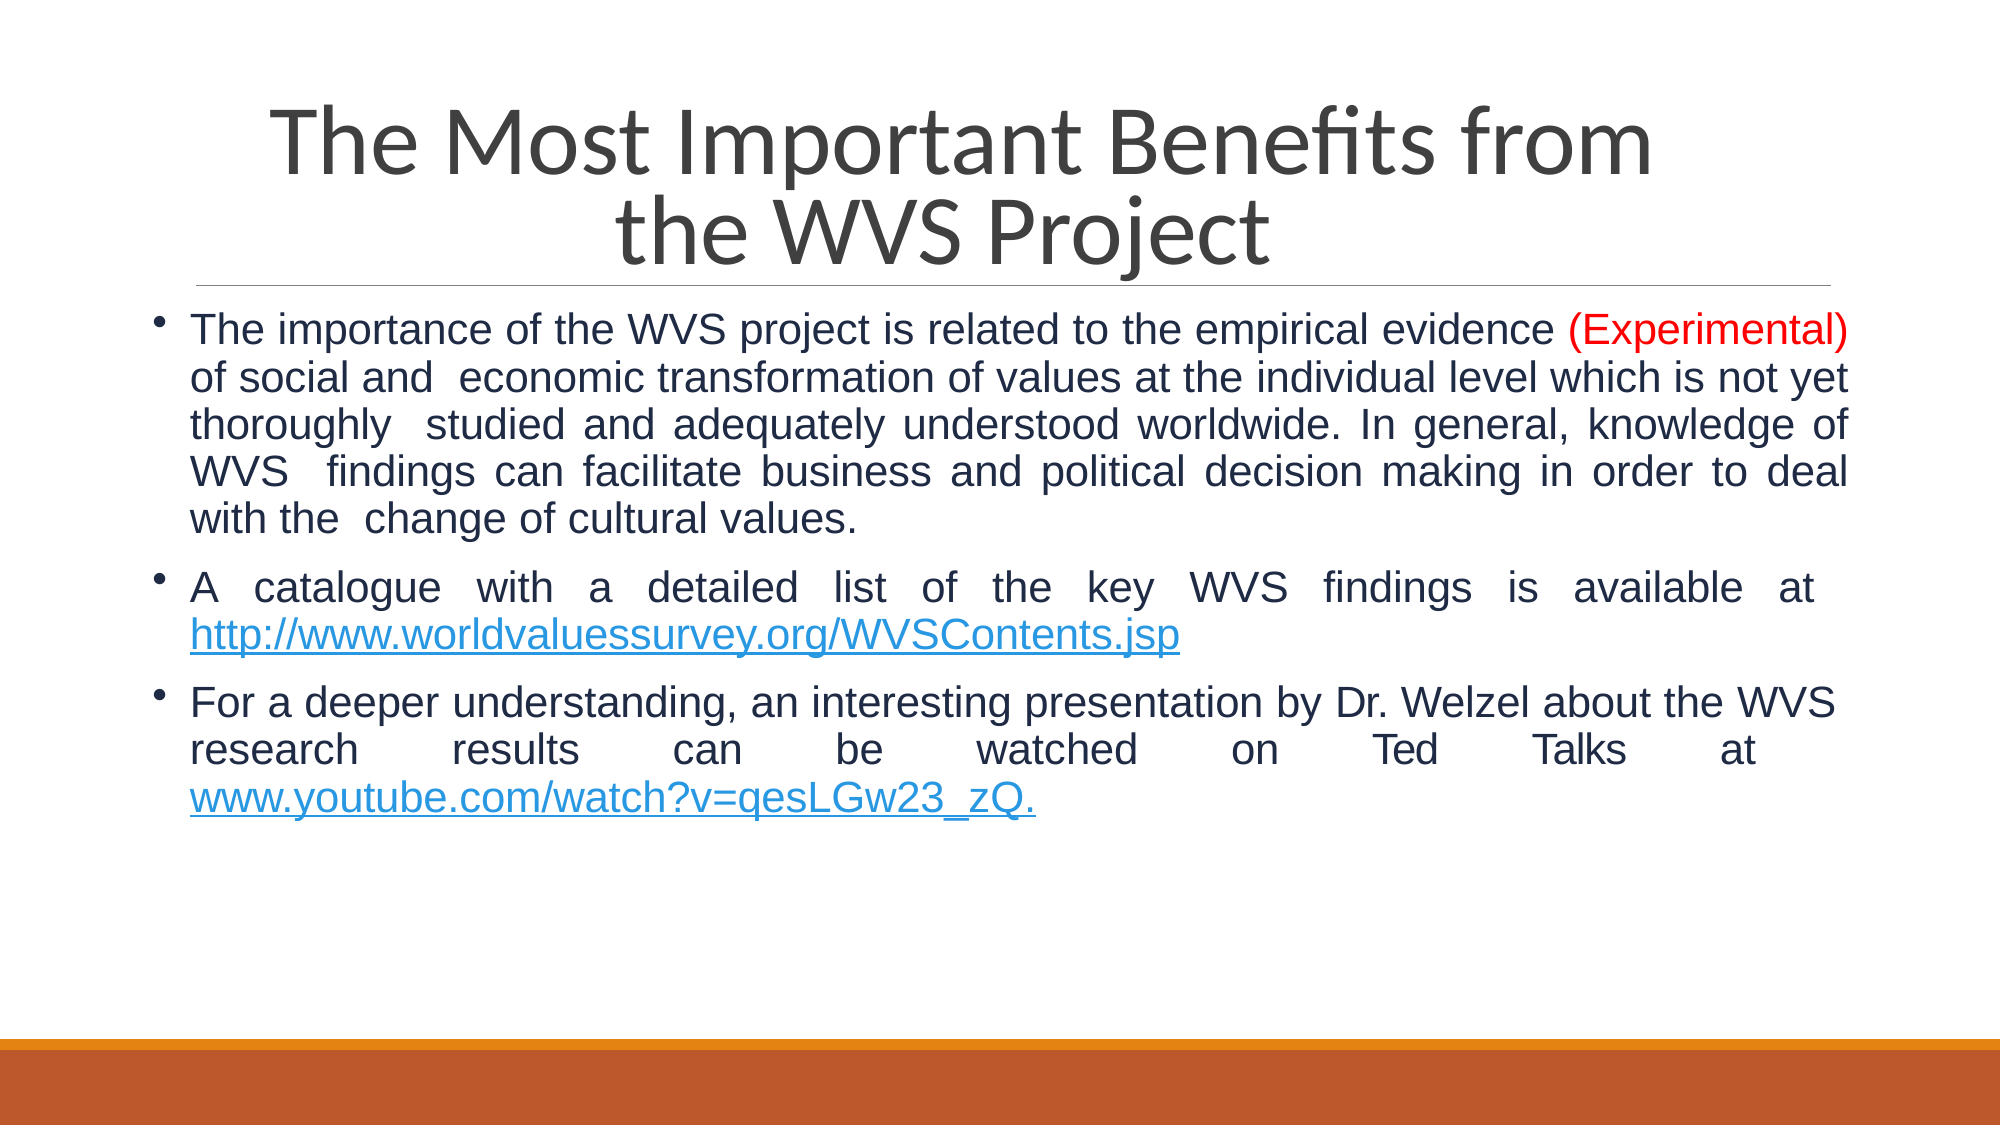

# The Most Important Benefits from  the WVS Project
The importance of the WVS project is related to the empirical evidence (Experimental) of social and  economic transformation of values at the individual level which is not yet thoroughly  studied and adequately understood worldwide. In general, knowledge of WVS  findings can facilitate business and political decision making in order to deal with the  change of cultural values.
A catalogue with a detailed list of the key WVS findings is available at  http://www.worldvaluessurvey.org/WVSContents.jsp
For a deeper understanding, an interesting presentation by Dr. Welzel about the WVS  research results can be watched on Ted Talks at  www.youtube.com/watch?v=qesLGw23_zQ.